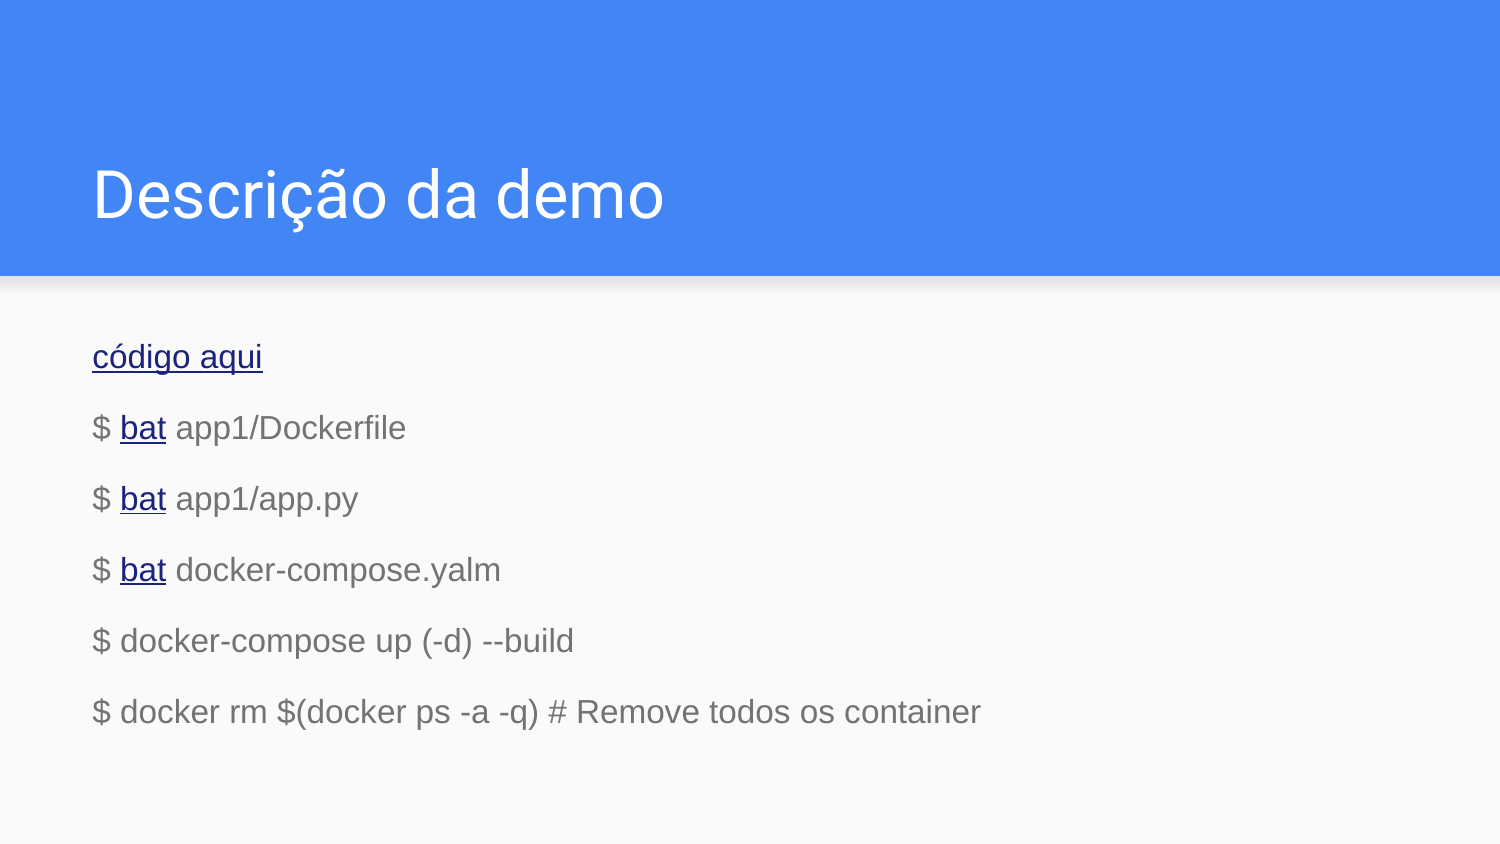

# Descrição da demo
código aqui
$ bat app1/Dockerfile
$ bat app1/app.py
$ bat docker-compose.yalm
$ docker-compose up (-d) --build
$ docker rm $(docker ps -a -q) # Remove todos os container